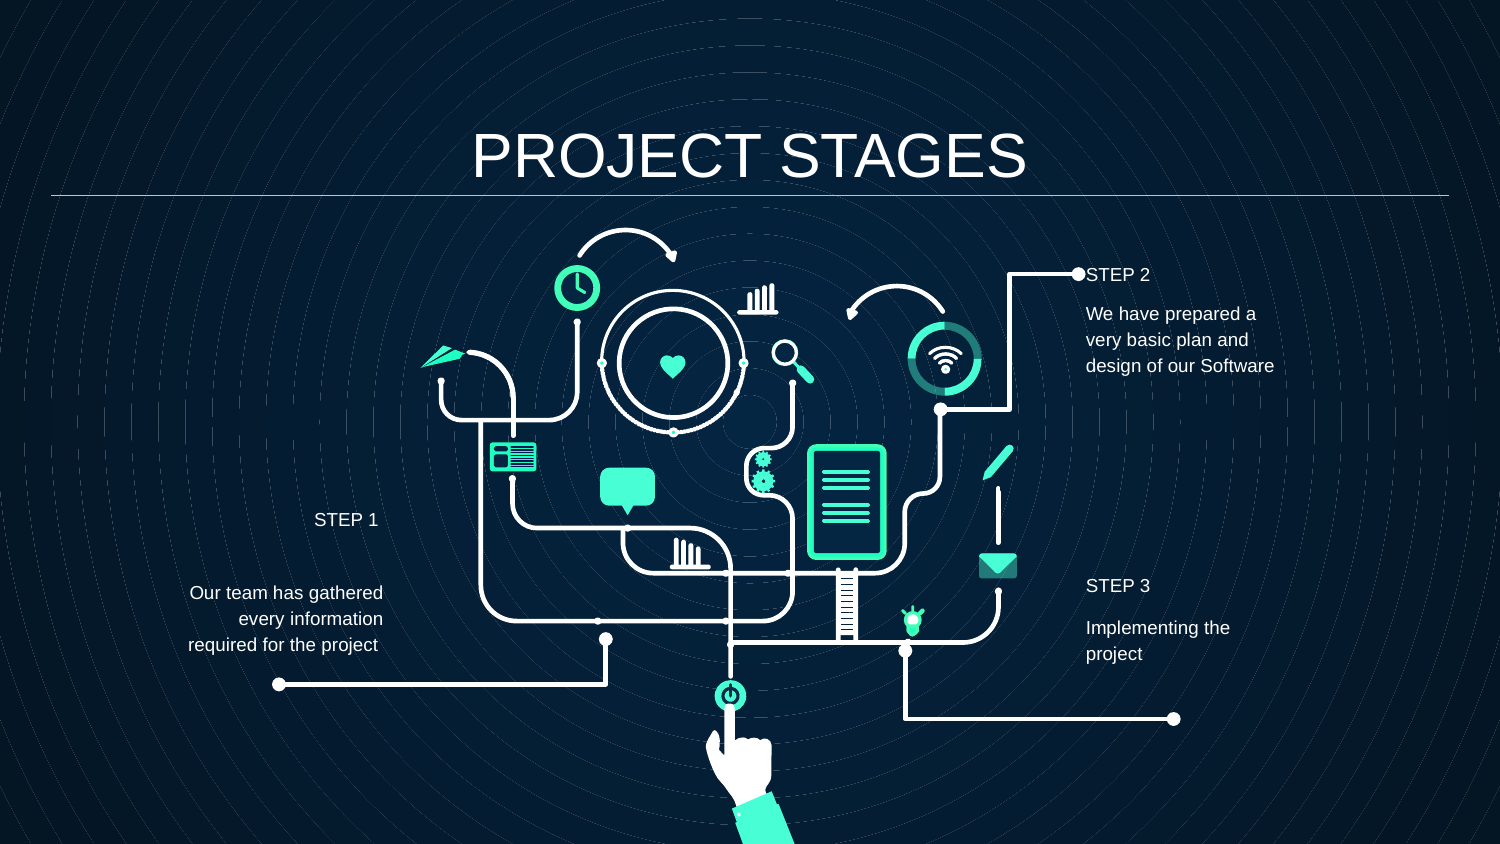

# PROJECT STAGES

STEP 2

We have prepared a very basic plan and design of our Software

STEP 1

STEP 3
Our team has gathered every information required for the project

Implementing the project